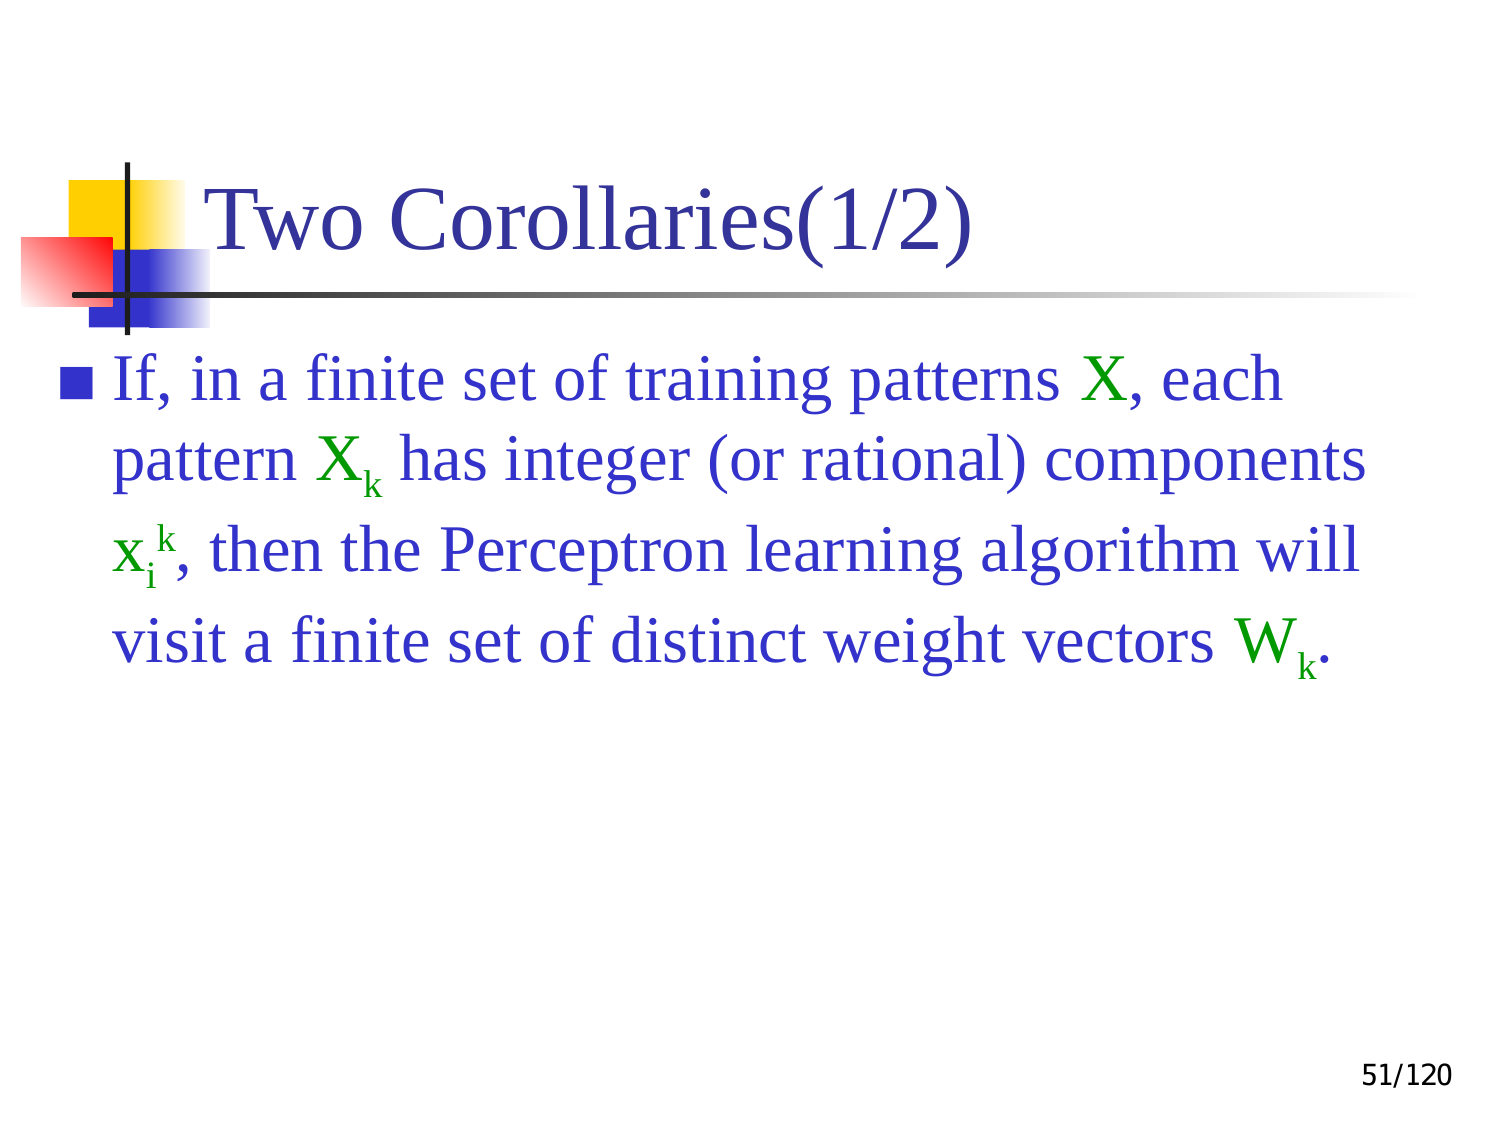

# Two Corollaries(1/2)
If, in a finite set of training patterns X, each pattern Xk has integer (or rational) components xik, then the Perceptron learning algorithm will visit a finite set of distinct weight vectors Wk.
51/120